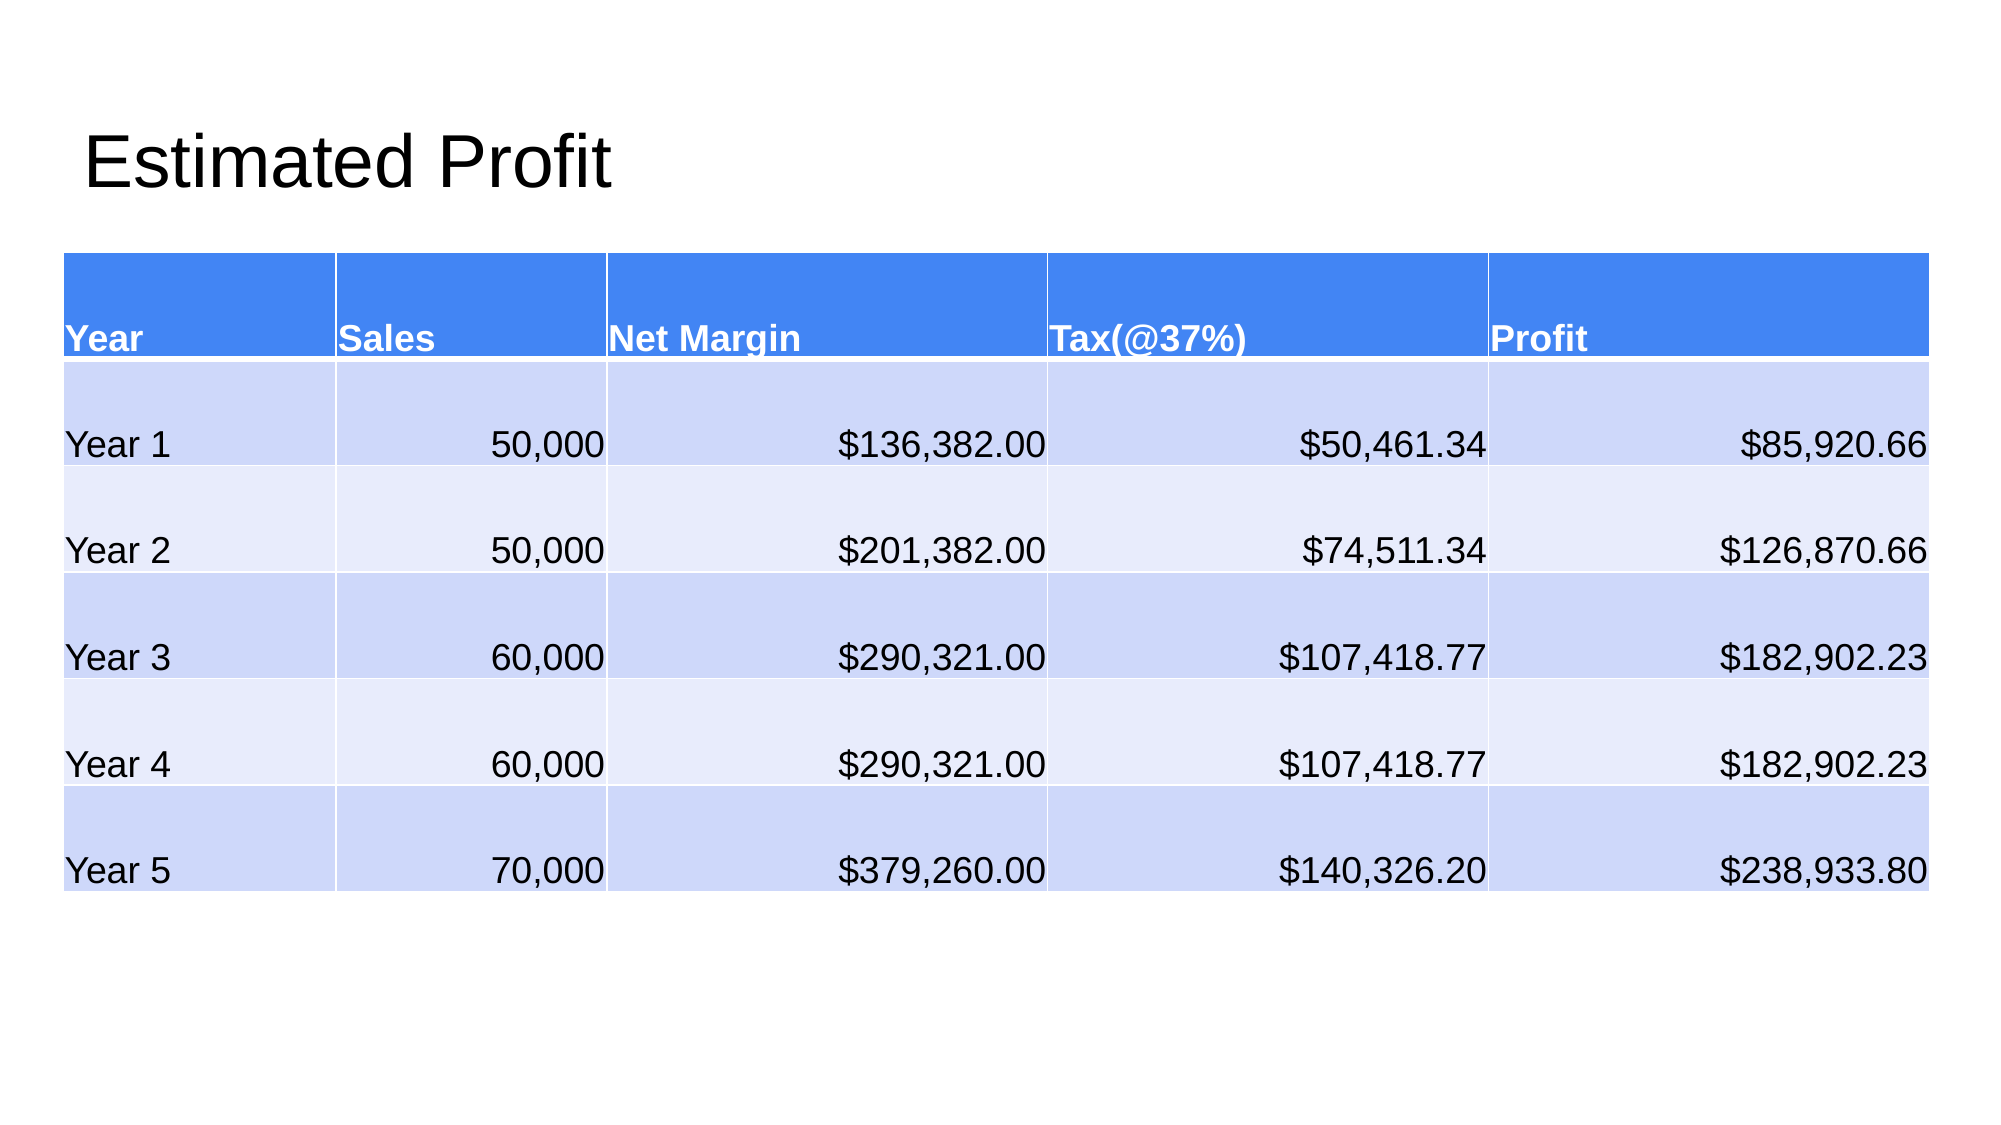

# Estimated Profit
| Year | Sales | Net Margin | Tax(@37%) | Profit |
| --- | --- | --- | --- | --- |
| Year 1 | 50,000 | $136,382.00 | $50,461.34 | $85,920.66 |
| Year 2 | 50,000 | $201,382.00 | $74,511.34 | $126,870.66 |
| Year 3 | 60,000 | $290,321.00 | $107,418.77 | $182,902.23 |
| Year 4 | 60,000 | $290,321.00 | $107,418.77 | $182,902.23 |
| Year 5 | 70,000 | $379,260.00 | $140,326.20 | $238,933.80 |